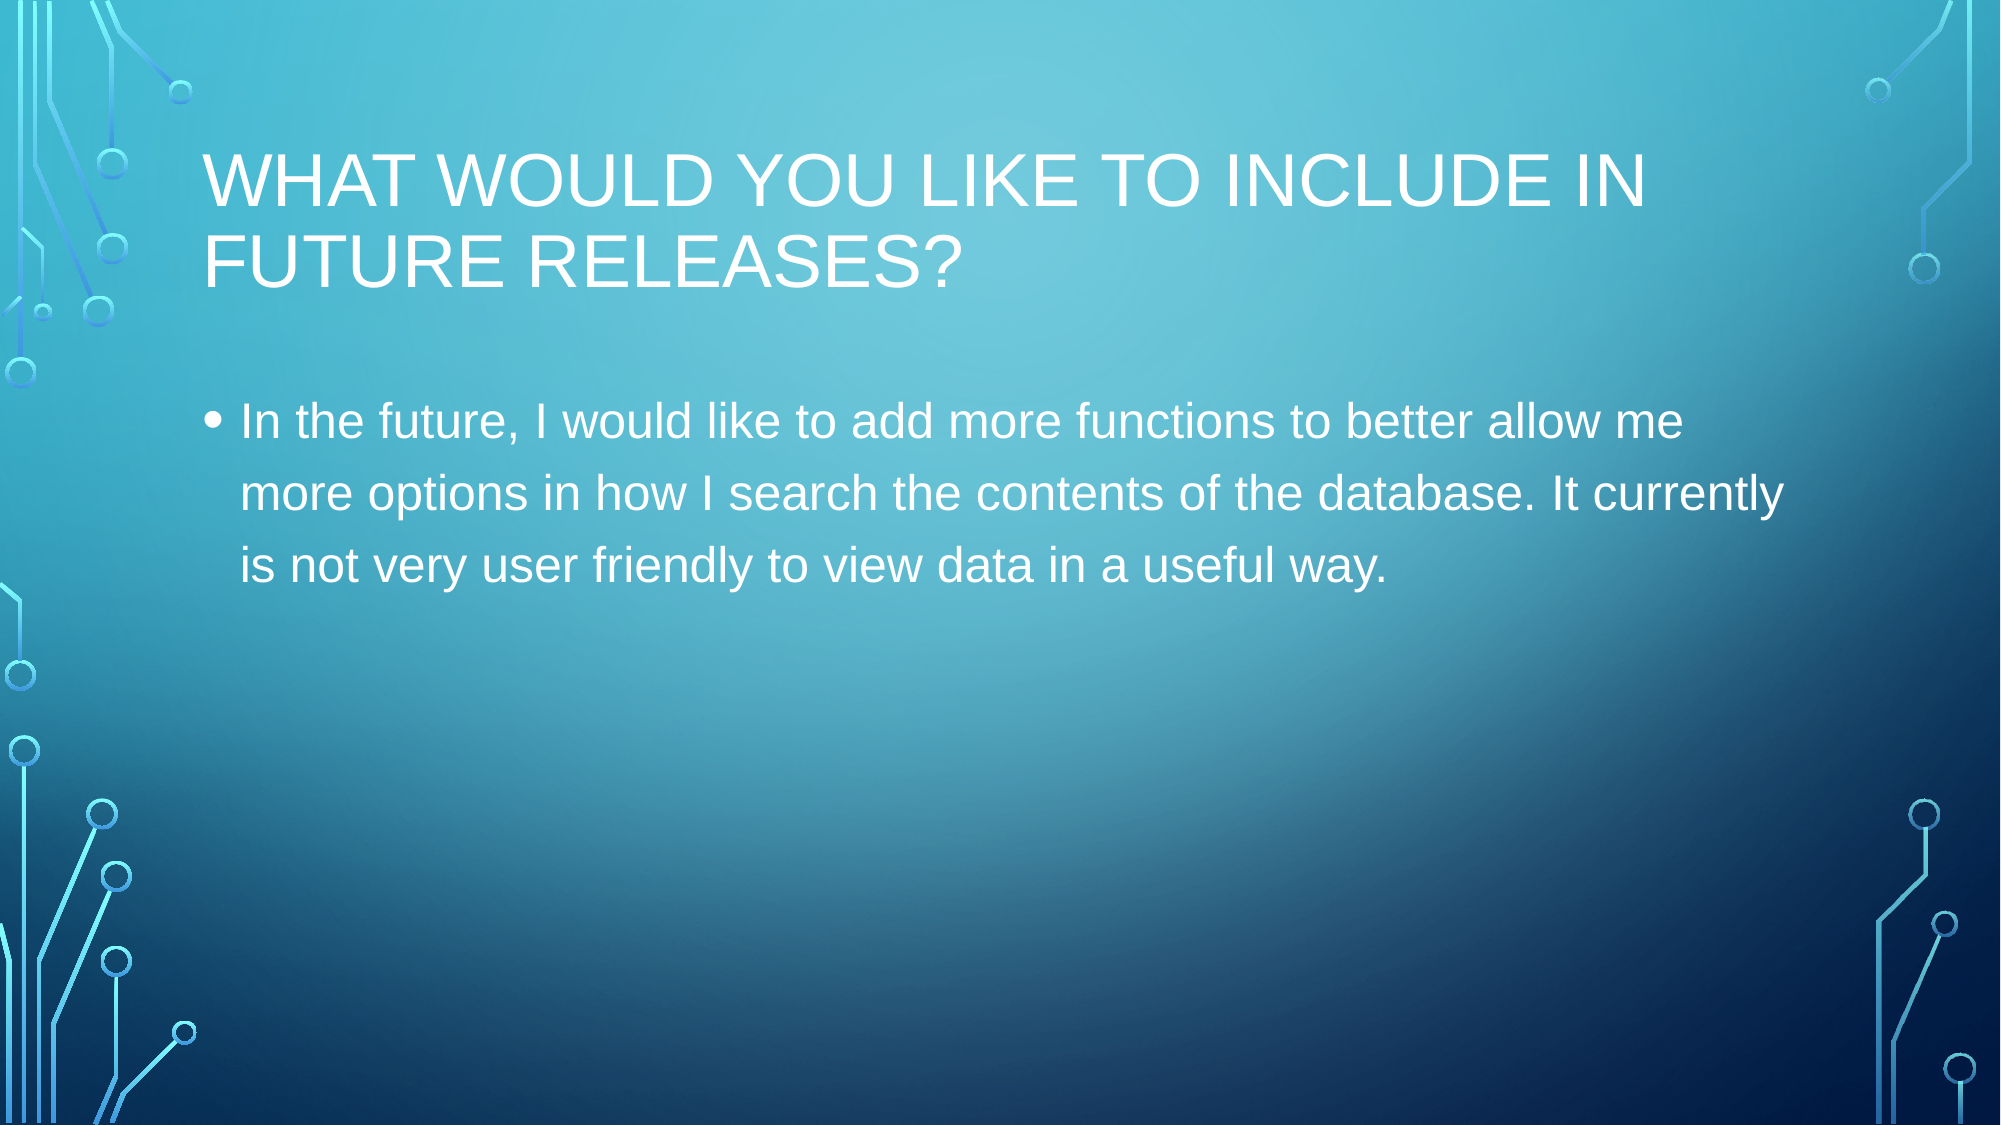

# What would you like to include in future releases?
In the future, I would like to add more functions to better allow me more options in how I search the contents of the database. It currently is not very user friendly to view data in a useful way.